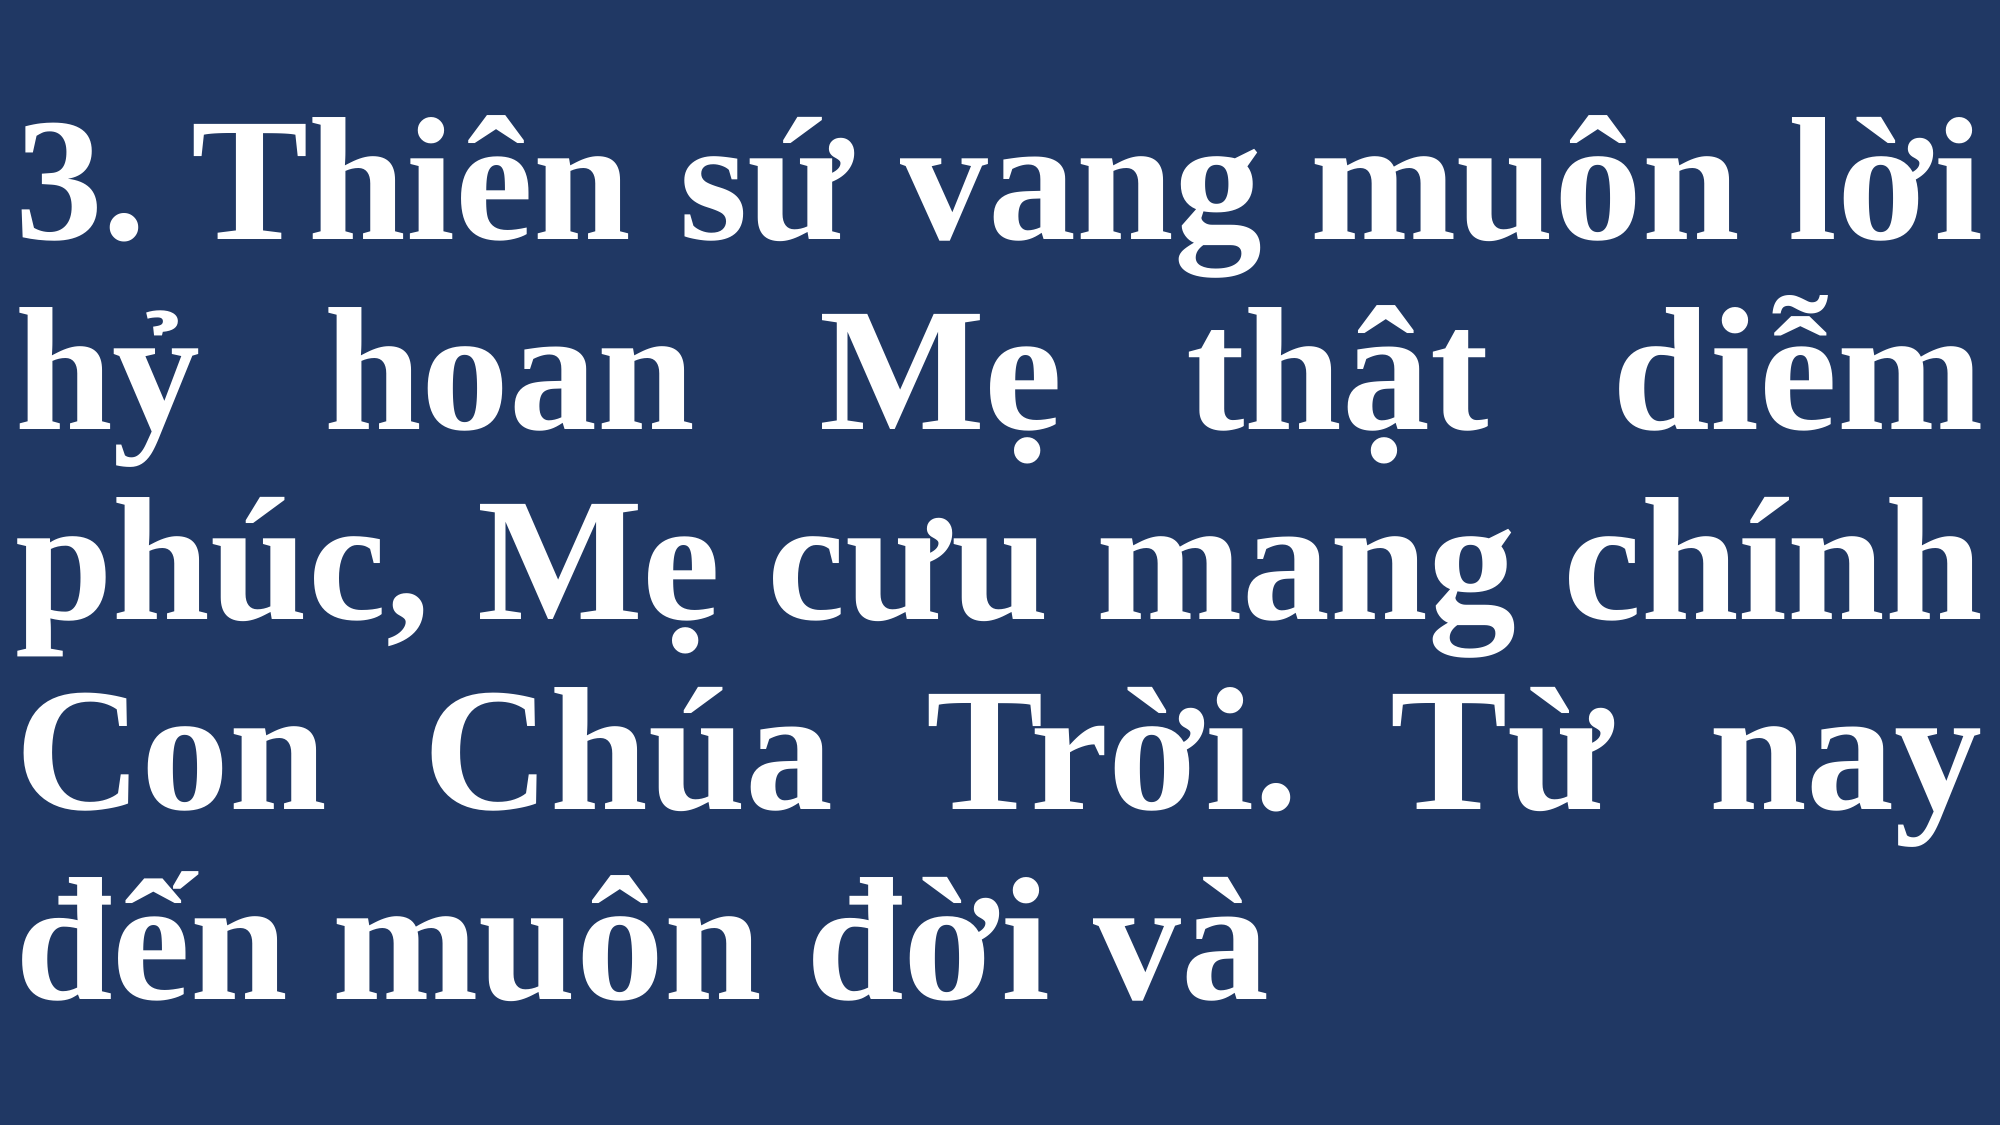

# 3. Thiên sứ vang muôn lời hỷ hoan Mẹ thật diễm phúc, Mẹ cưu mang chính Con Chúa Trời. Từ nay đến muôn đời và